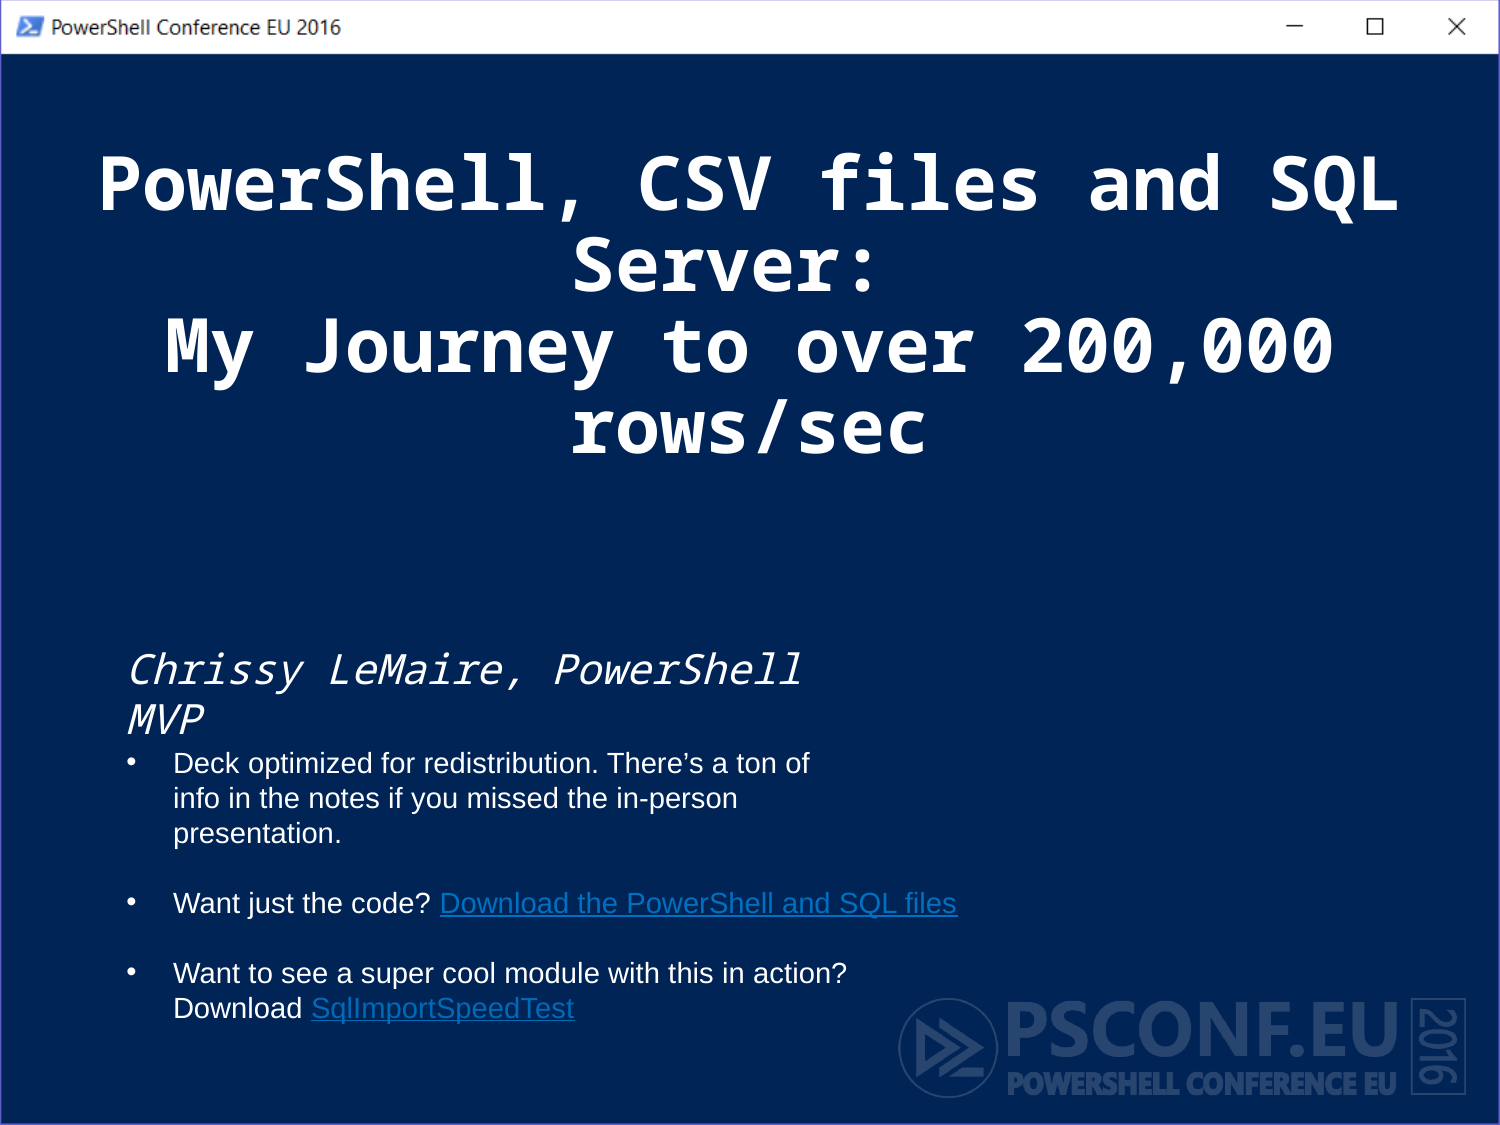

# PowerShell, CSV files and SQL Server: My Journey to over 200,000 rows/sec
Chrissy LeMaire, PowerShell MVP
Deck optimized for redistribution. There’s a ton of
info in the notes if you missed the in-person
presentation.
Want just the code? Download the PowerShell and SQL files

Want to see a super cool module with this in action?
Download SqlImportSpeedTest